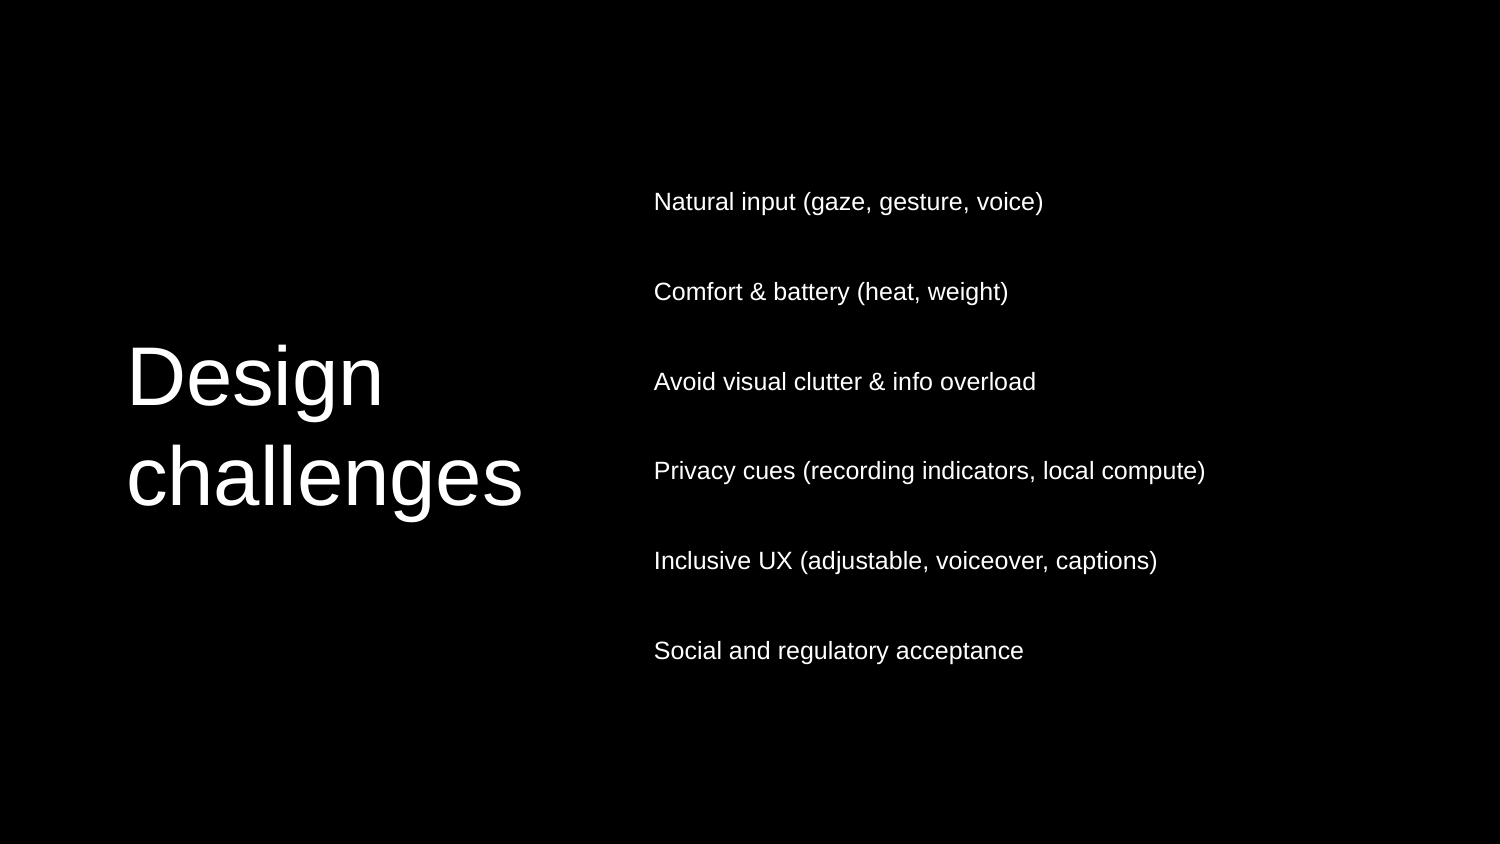

Natural input (gaze, gesture, voice)

Comfort & battery (heat, weight)

Avoid visual clutter & info overload

Privacy cues (recording indicators, local compute)

Inclusive UX (adjustable, voiceover, captions)

Social and regulatory acceptance
# Design challenges